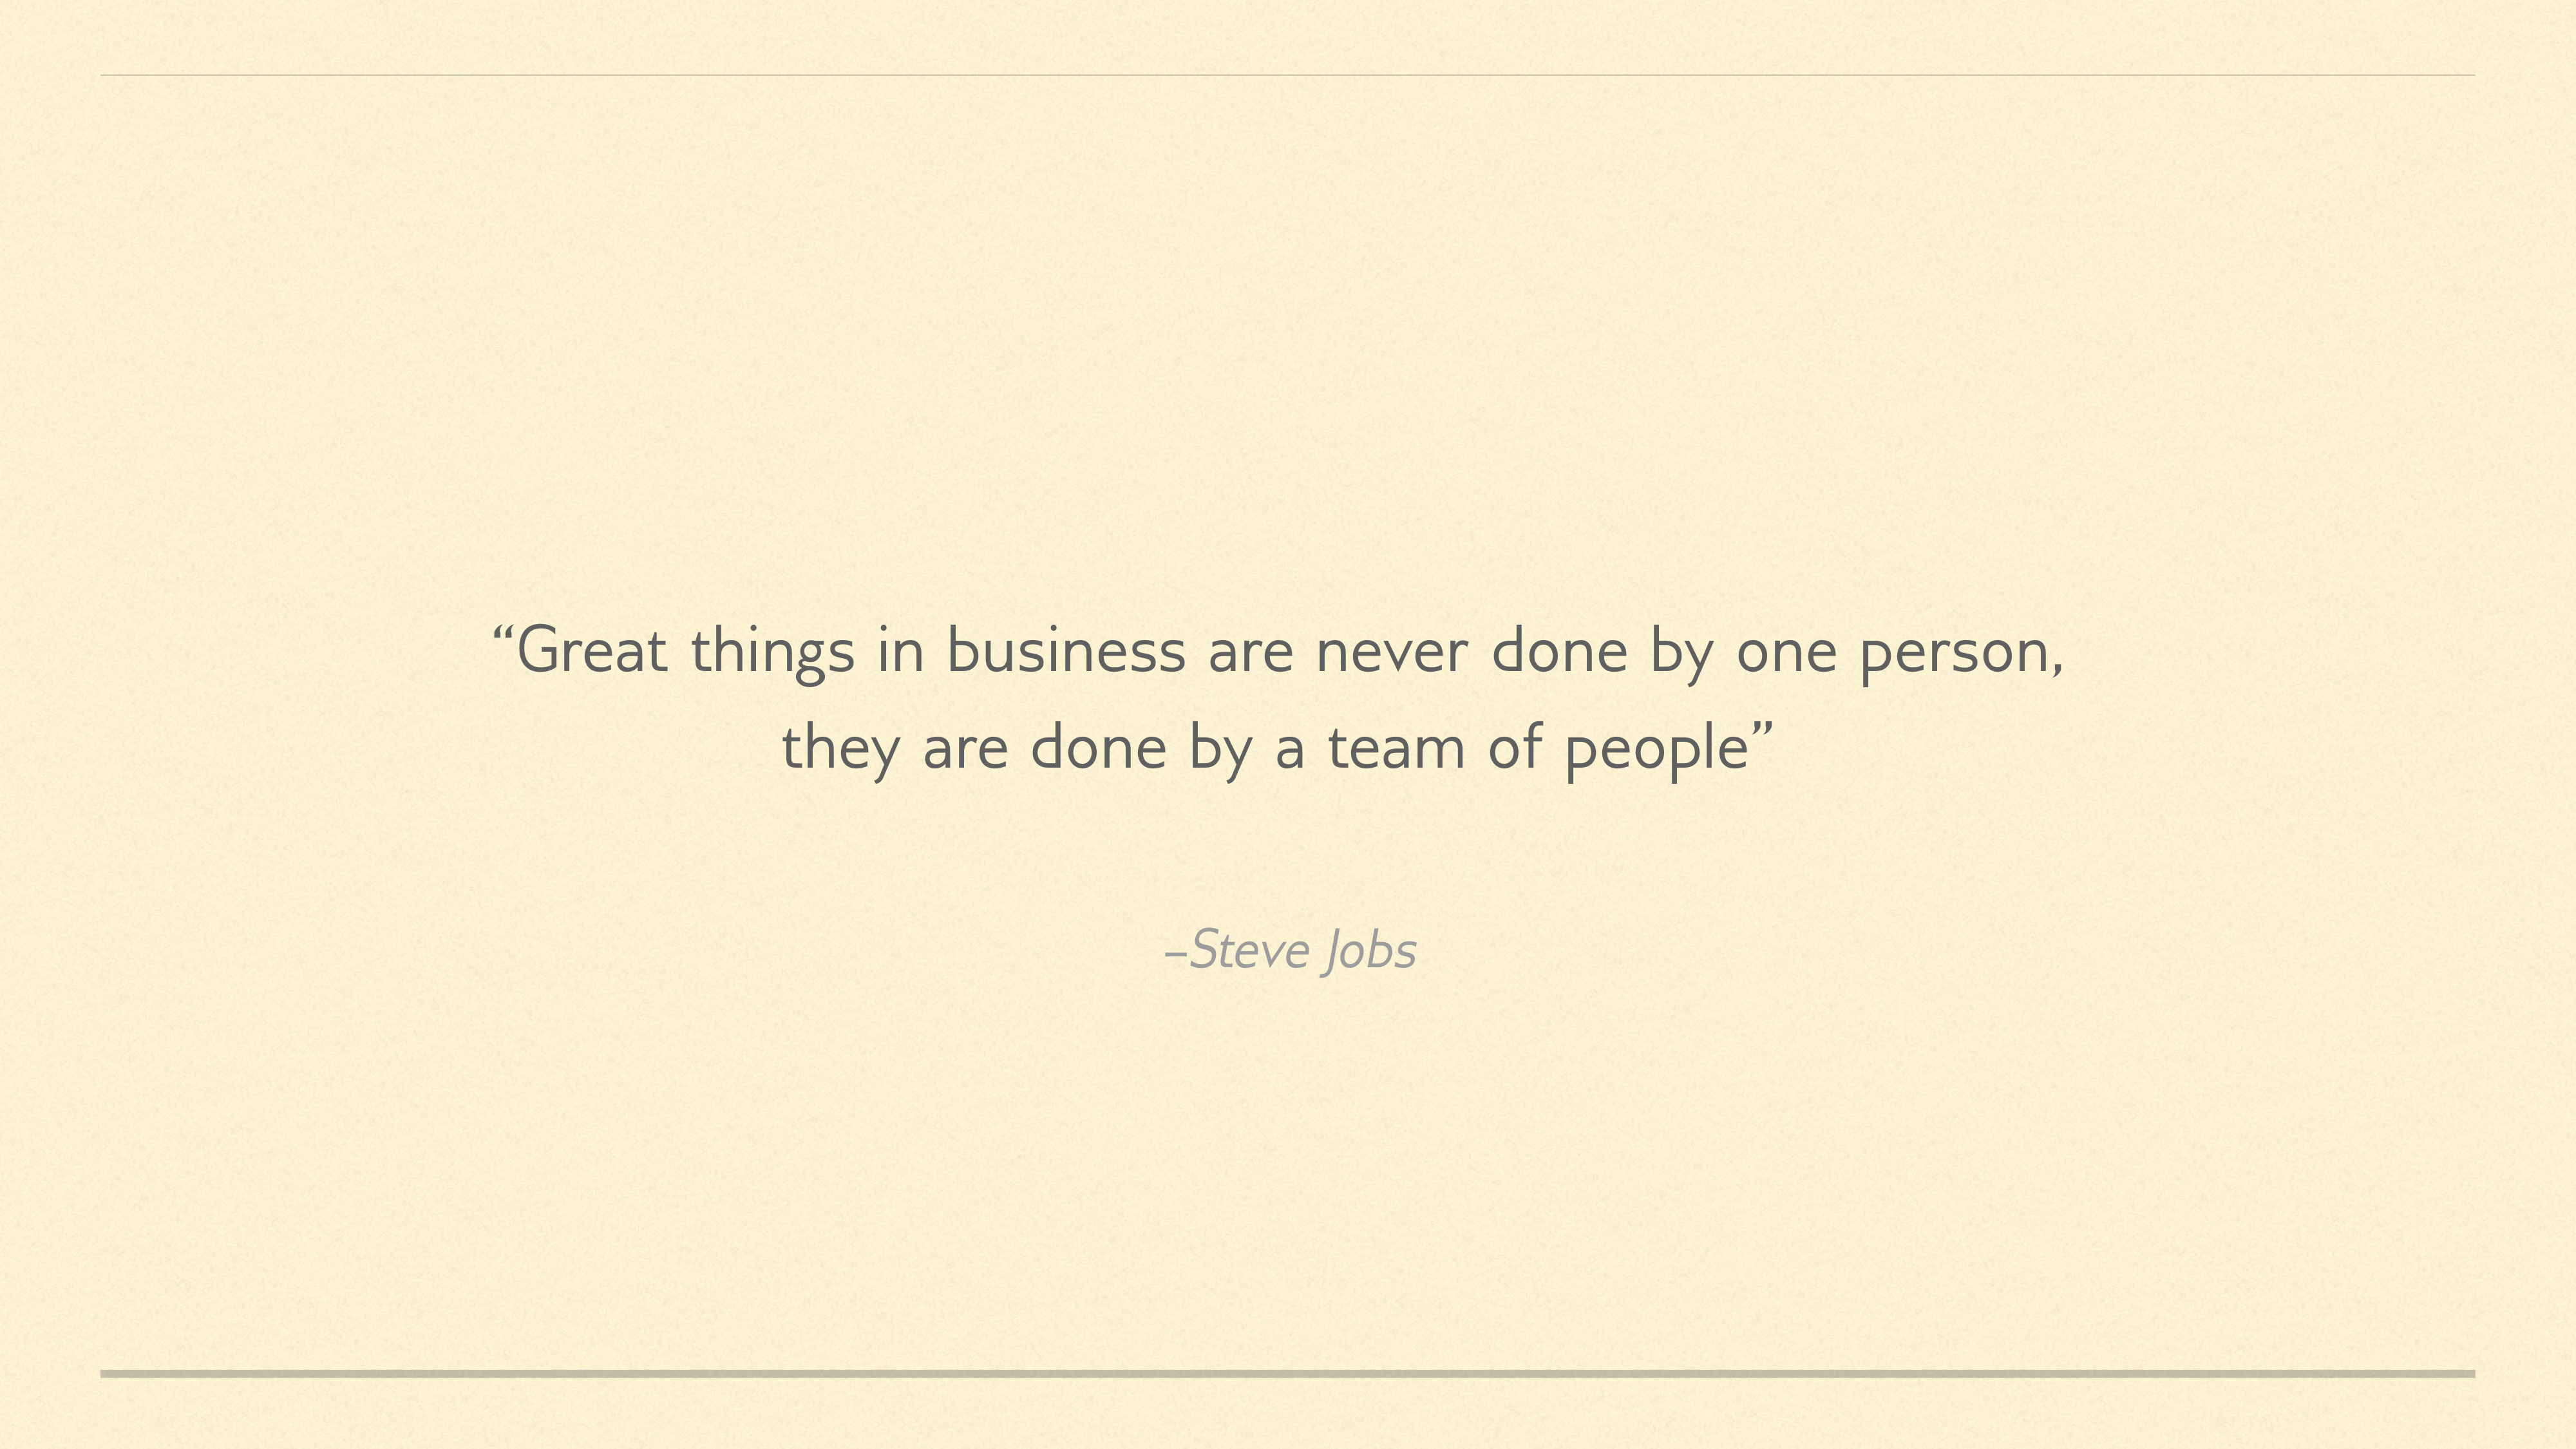

“Great things in business are never done by one person,
they are done by a team of people”
–Steve Jobs